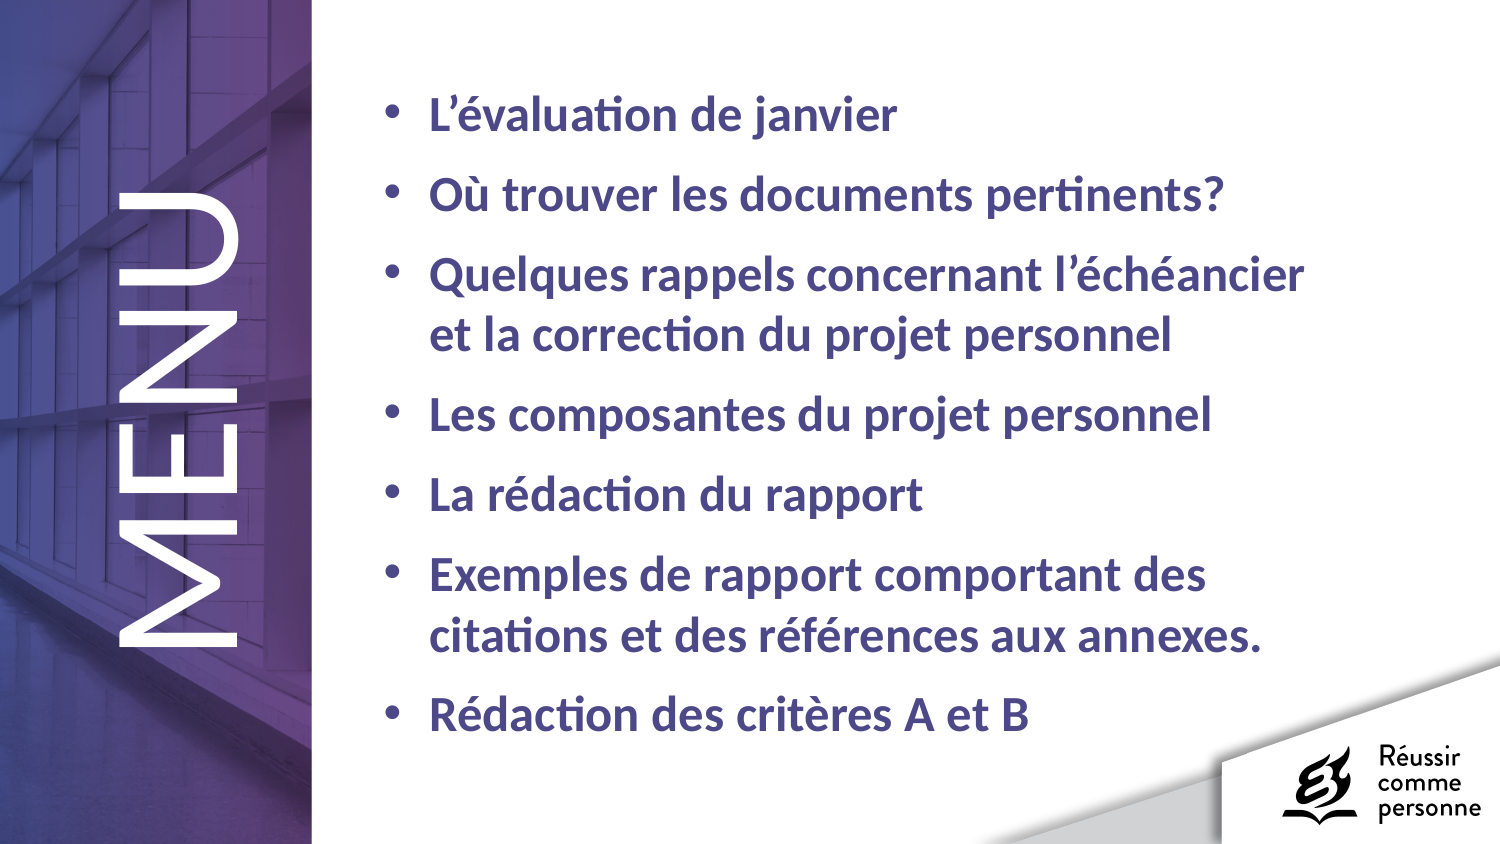

L’évaluation de janvier
Où trouver les documents pertinents?
Quelques rappels concernant l’échéancier et la correction du projet personnel
Les composantes du projet personnel
La rédaction du rapport
Exemples de rapport comportant des citations et des références aux annexes.
Rédaction des critères A et B

MENU